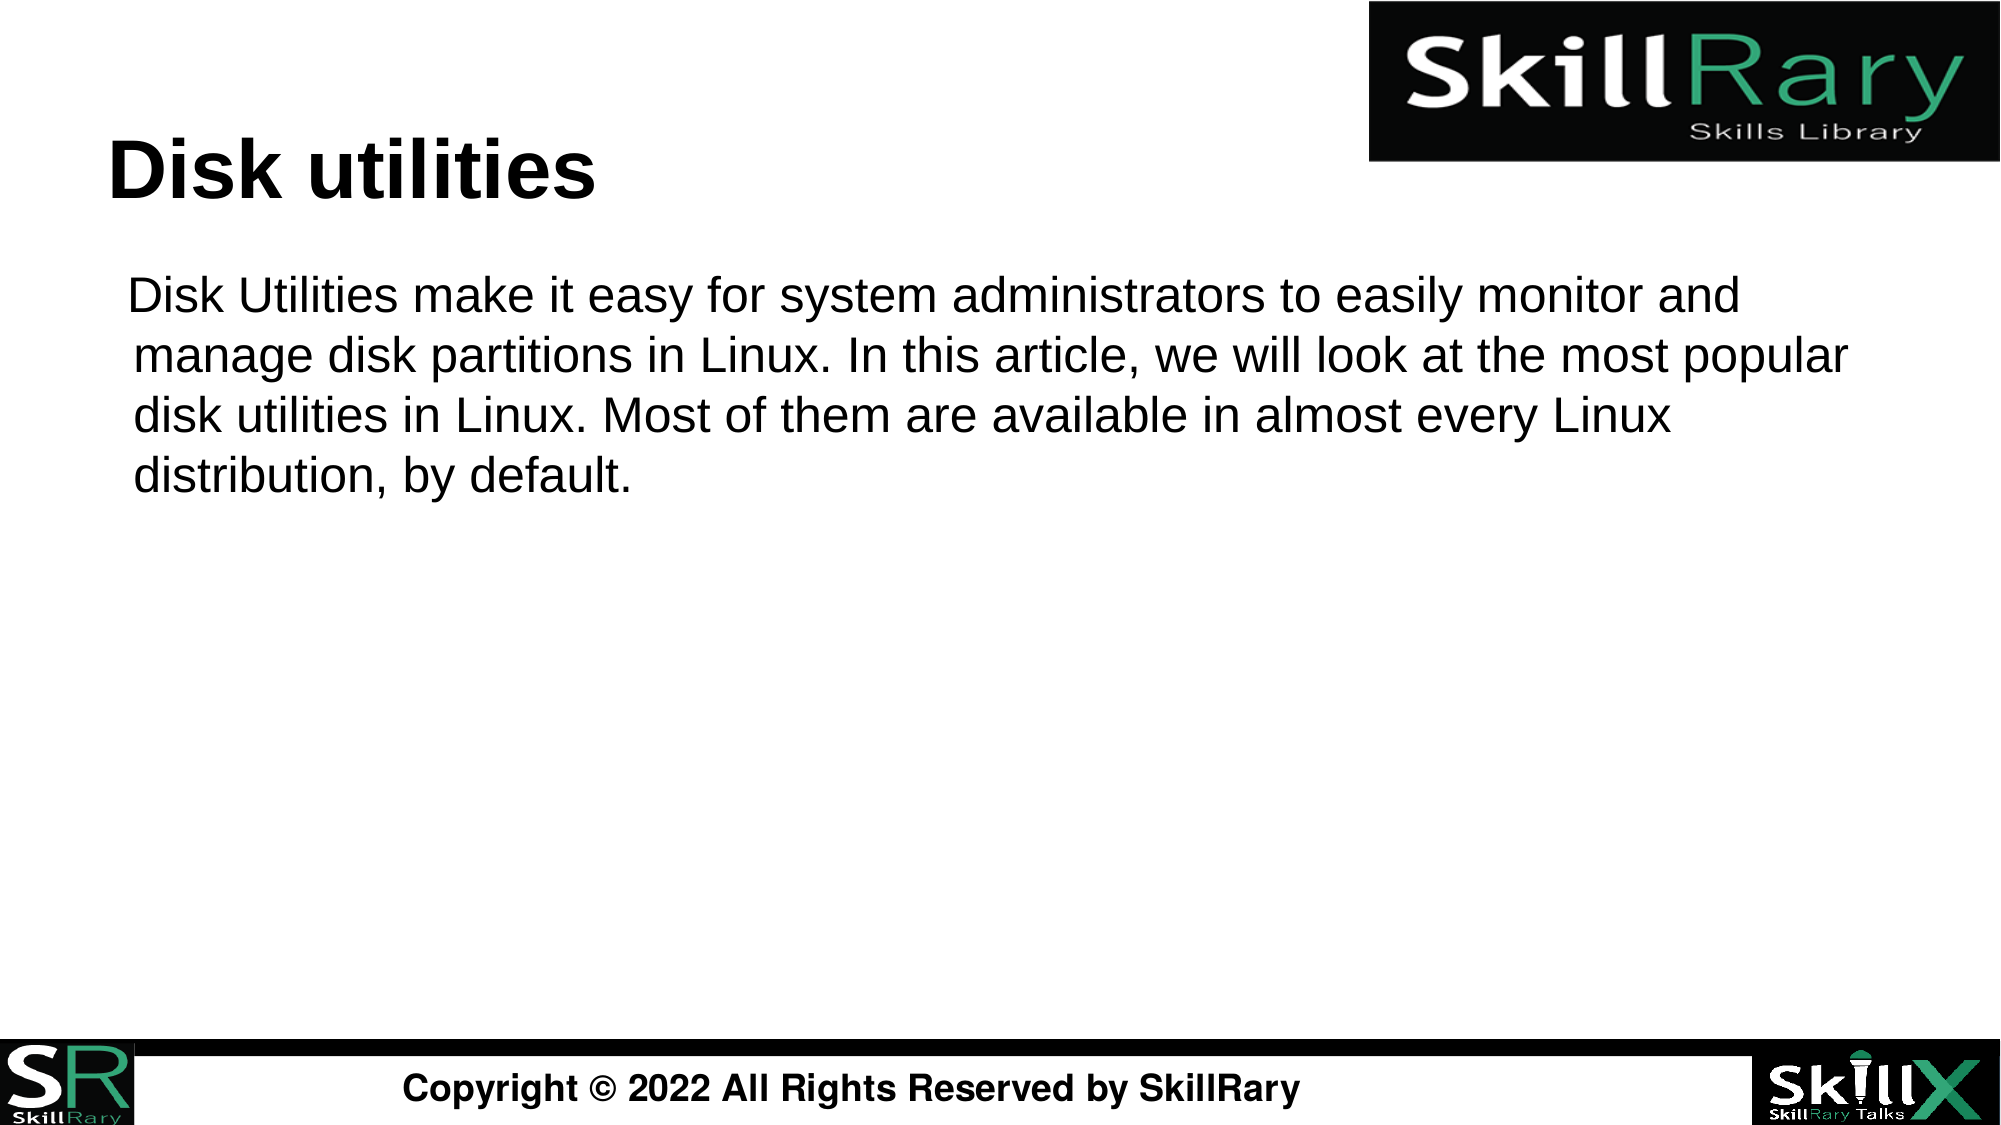

# Disk utilities
Disk Utilities make it easy for system administrators to easily monitor and manage disk partitions in Linux. In this article, we will look at the most popular disk utilities in Linux. Most of them are available in almost every Linux distribution, by default.